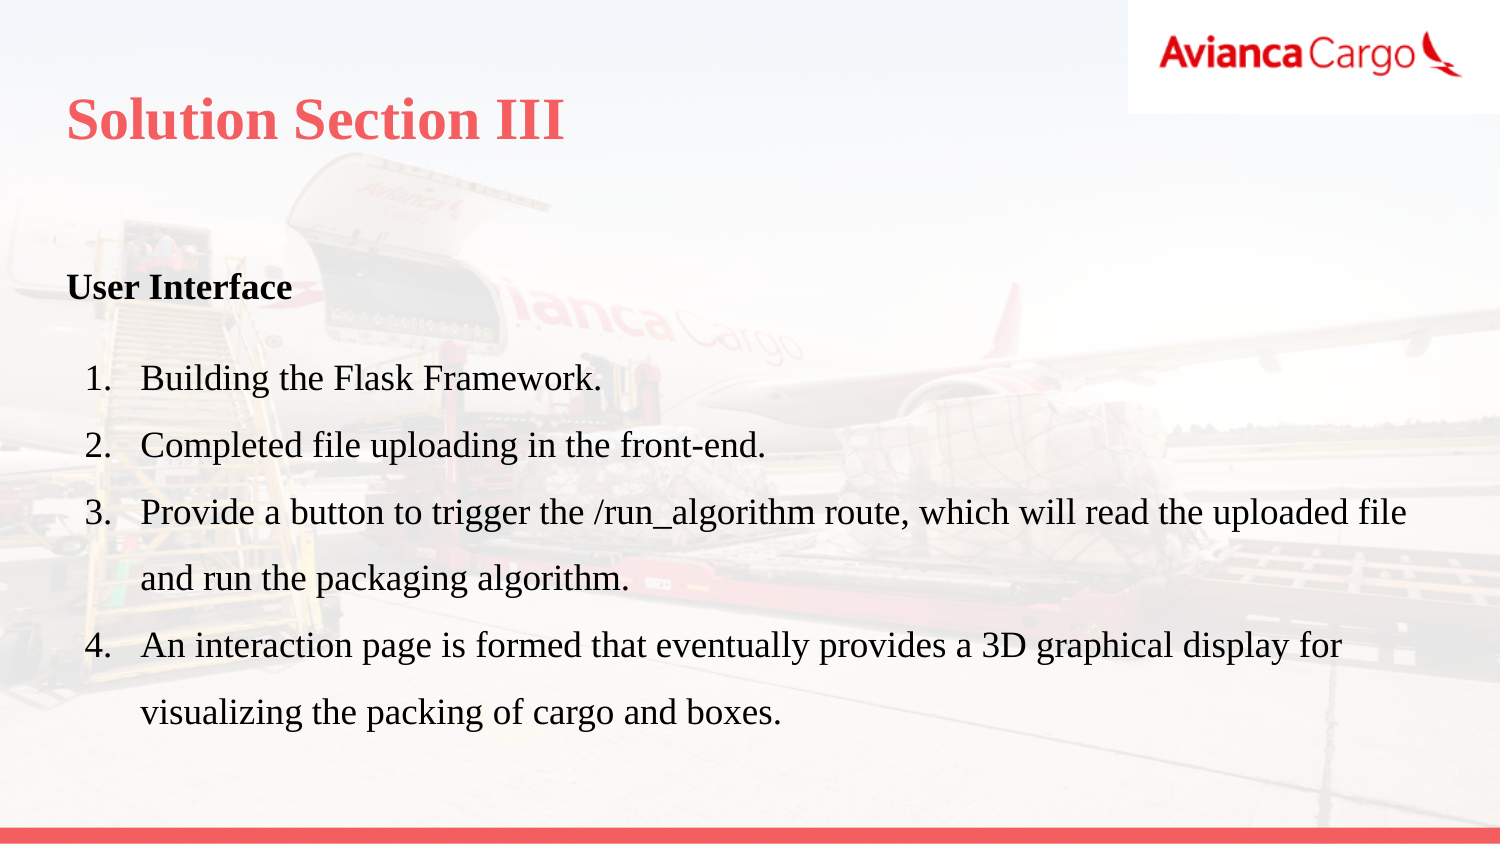

# Solution Section III
User Interface
Building the Flask Framework.
Completed file uploading in the front-end.
Provide a button to trigger the /run_algorithm route, which will read the uploaded file and run the packaging algorithm.
An interaction page is formed that eventually provides a 3D graphical display for visualizing the packing of cargo and boxes.